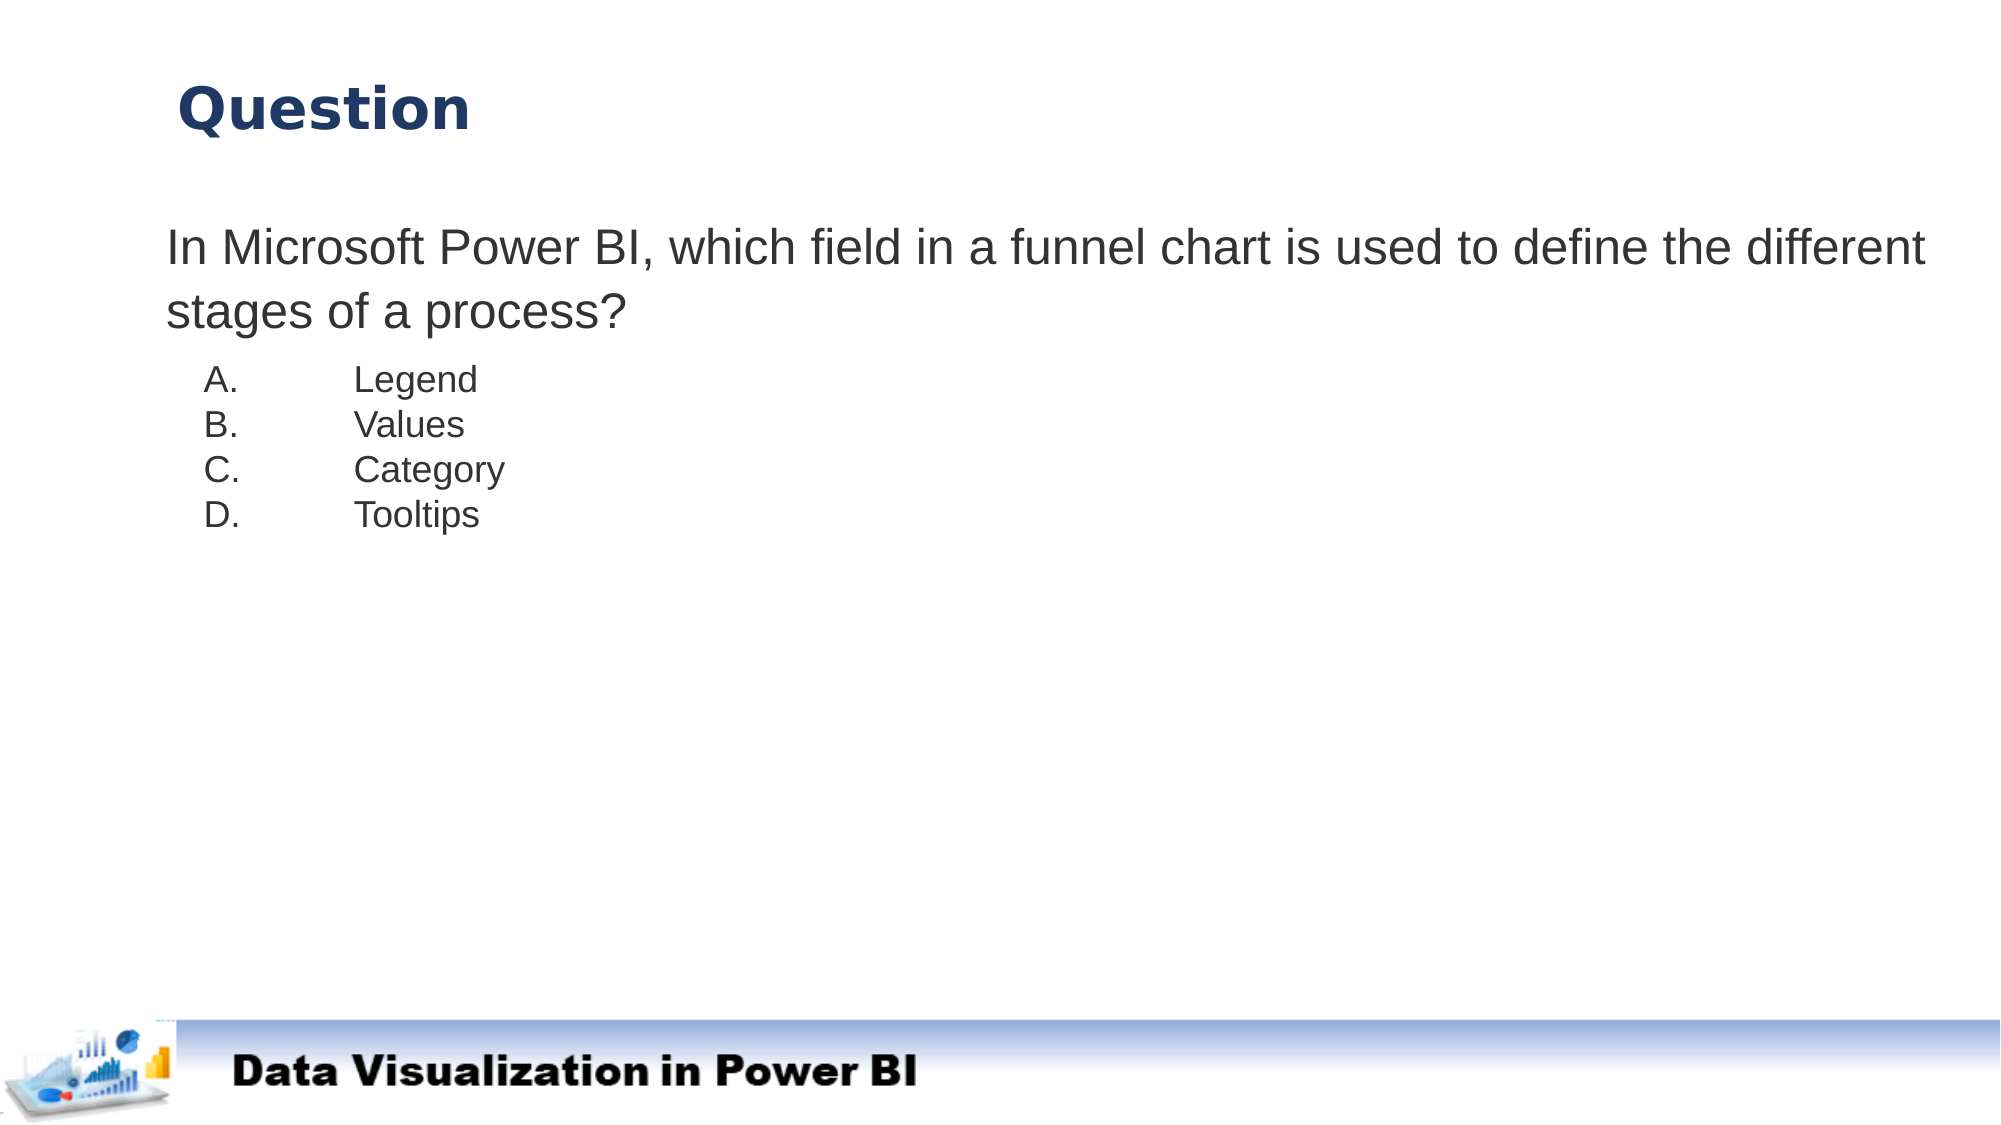

Question
In Microsoft Power BI, which field in a funnel chart is used to define the different stages of a process?
A.	Legend
B.	Values
C.	Category
D.	Tooltips